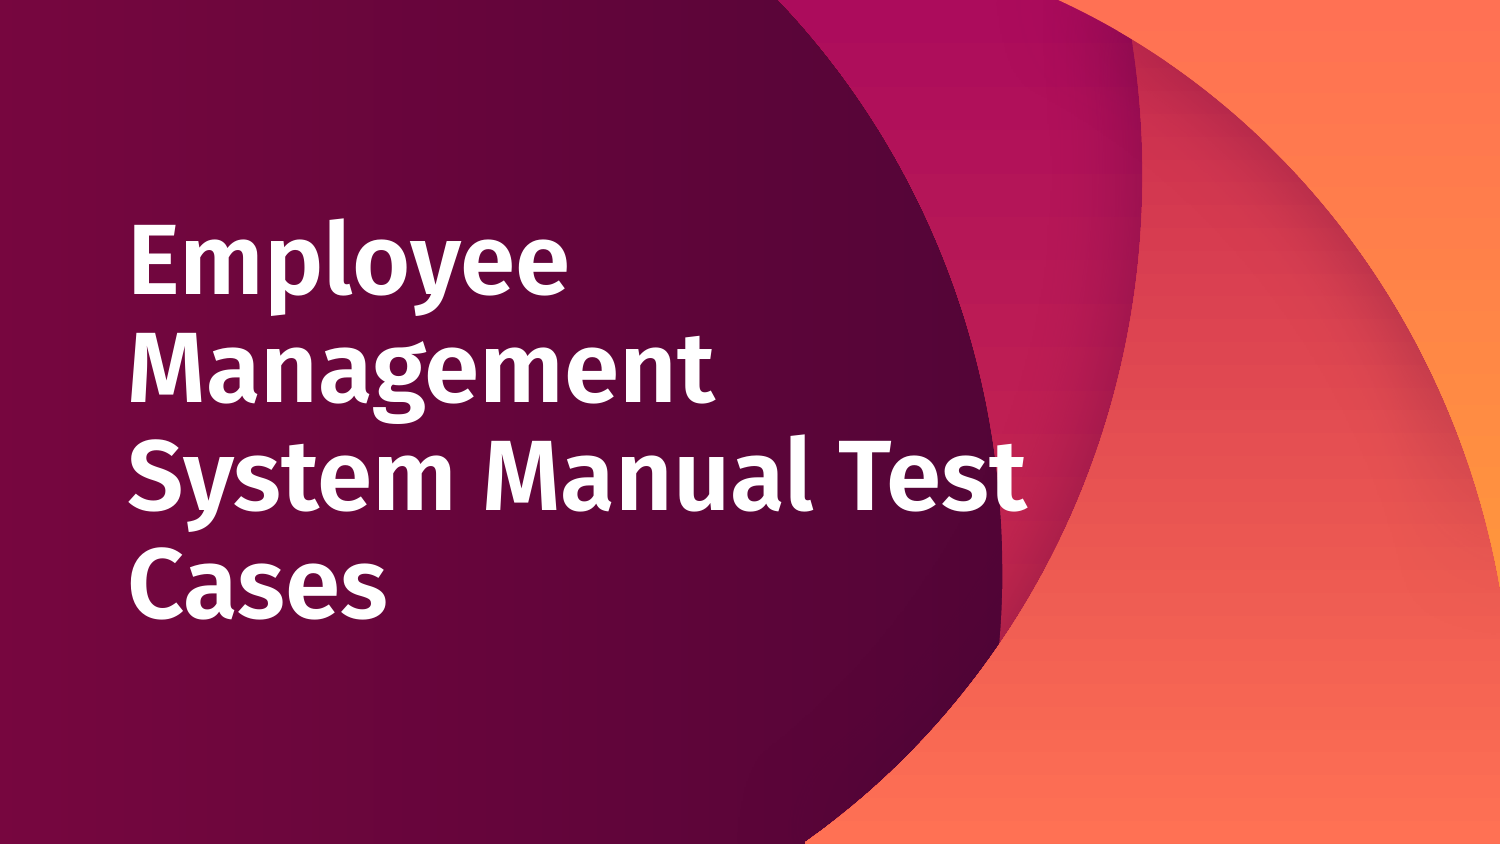

# Employee Management System Manual Test Cases